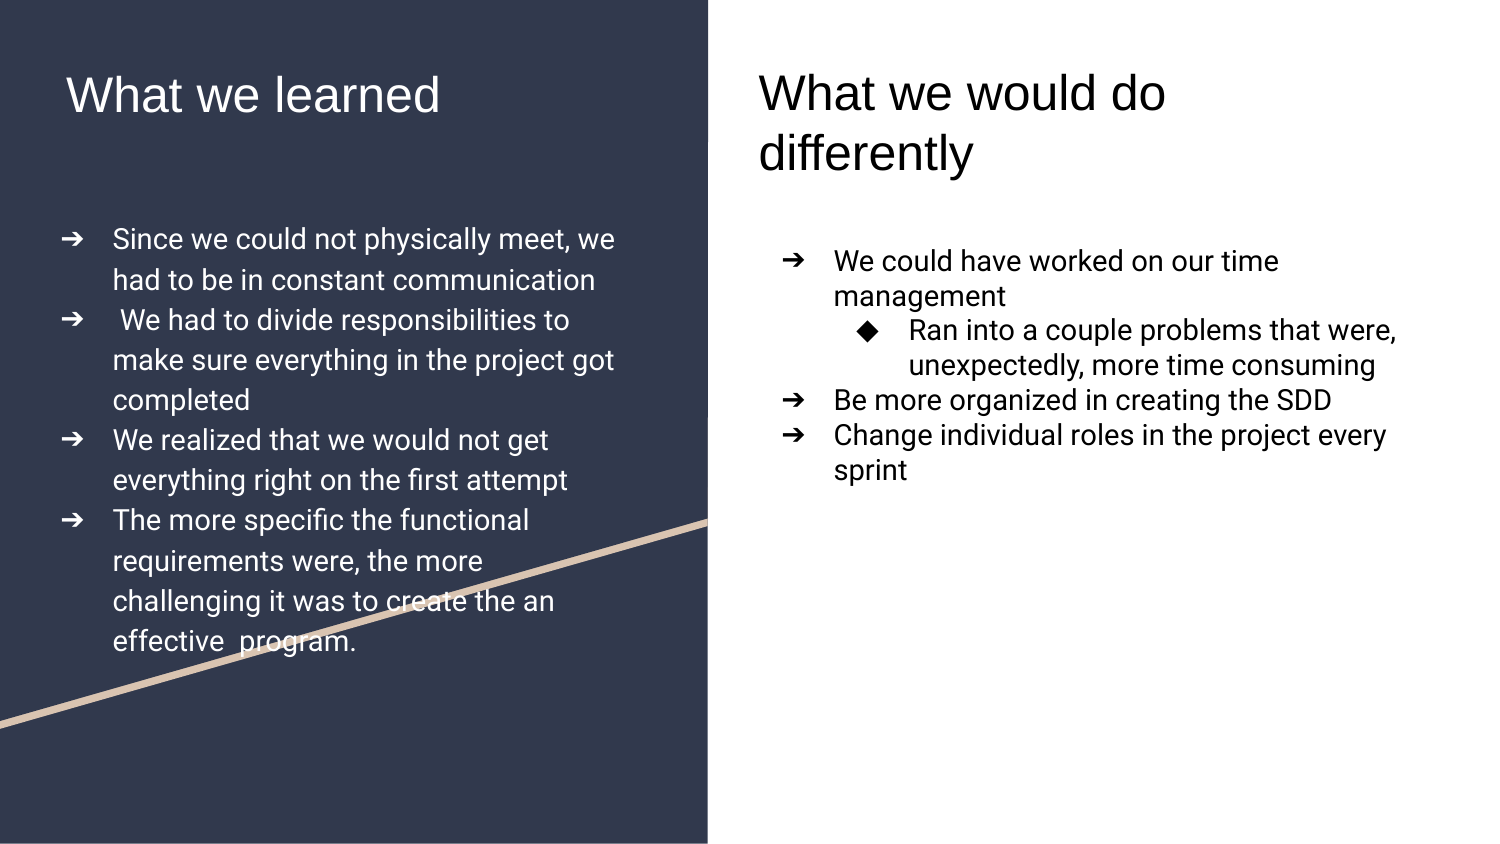

What we would do differently
# What we learned
Since we could not physically meet, we had to be in constant communication
 We had to divide responsibilities to make sure everything in the project got completed
We realized that we would not get everything right on the first attempt
The more specific the functional requirements were, the more challenging it was to create the an effective  program.
We could have worked on our time management
Ran into a couple problems that were, unexpectedly, more time consuming
Be more organized in creating the SDD
Change individual roles in the project every sprint